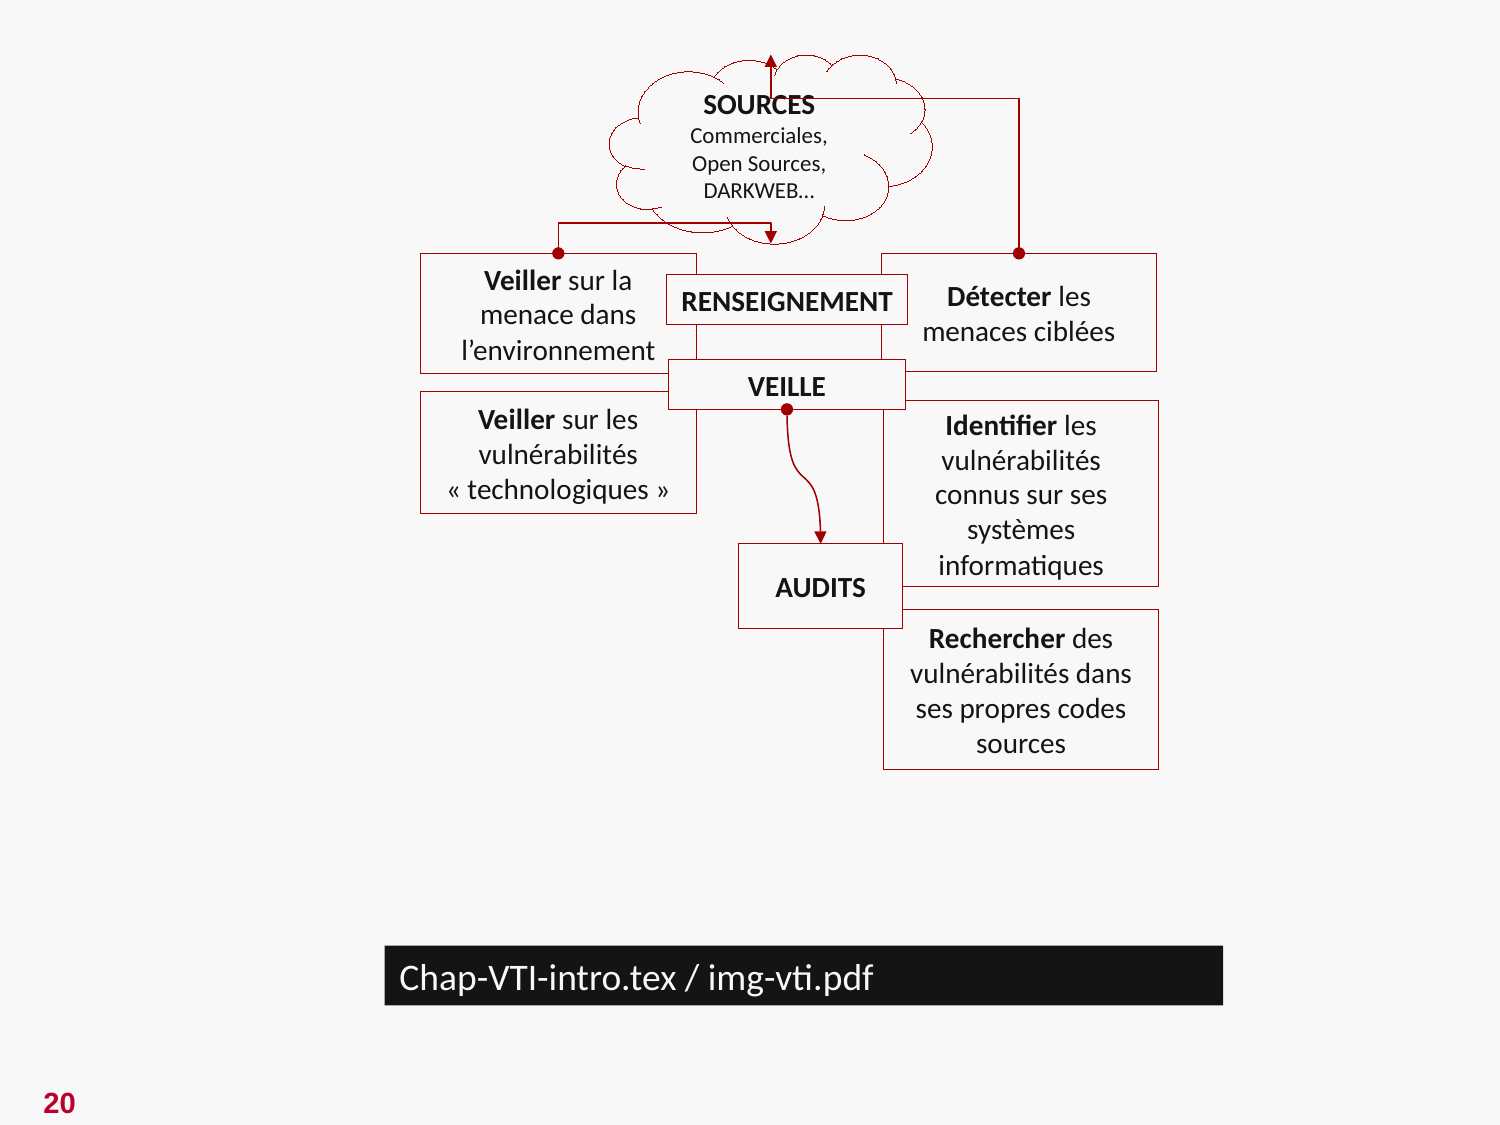

SOURCES
Commerciales, Open Sources, DARKWEB…
Veiller sur la menace dans l’environnement
Détecter les menaces ciblées
RENSEIGNEMENT
VEILLE
Veiller sur les vulnérabilités
« technologiques »
Identifier les vulnérabilités connus sur ses systèmes informatiques
AUDITS
Rechercher des vulnérabilités dans ses propres codes sources
Chap-VTI-intro.tex / img-vti.pdf